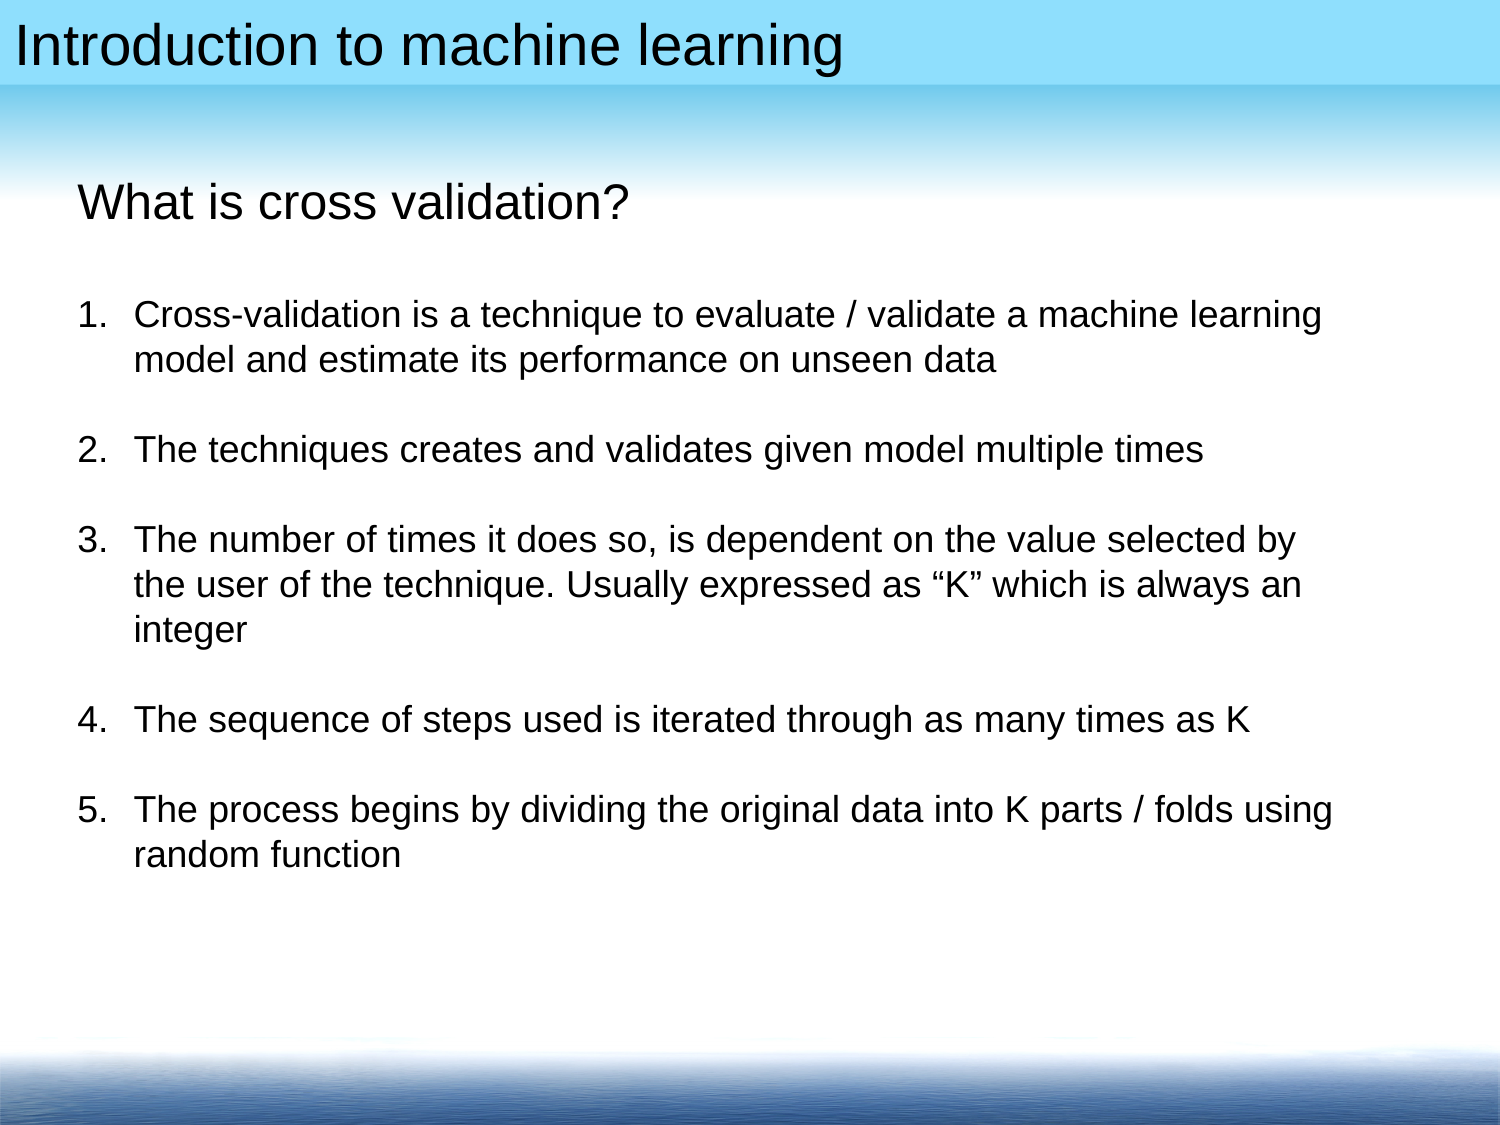

What is cross validation?

Cross-validation is a technique to evaluate / validate a machine learning model and estimate its performance on unseen data

The techniques creates and validates given model multiple times

The number of times it does so, is dependent on the value selected by the user of the technique. Usually expressed as “K” which is always an integer

The sequence of steps used is iterated through as many times as K

The process begins by dividing the original data into K parts / folds using random function